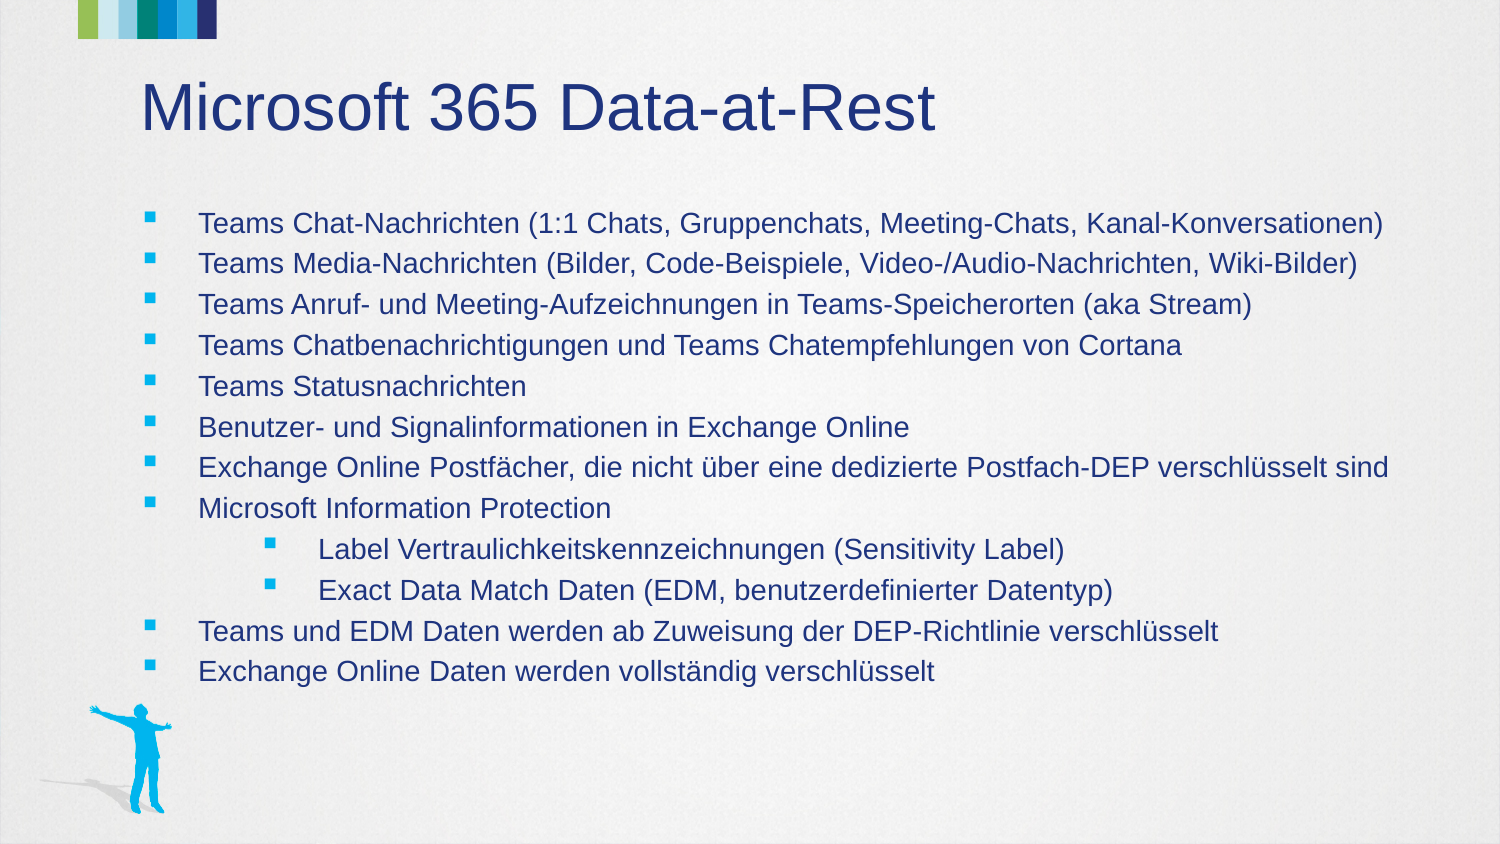

# Microsoft 365 Data-at-Rest
Teams Chat-Nachrichten (1:1 Chats, Gruppenchats, Meeting-Chats, Kanal-Konversationen)
Teams Media-Nachrichten (Bilder, Code-Beispiele, Video-/Audio-Nachrichten, Wiki-Bilder)
Teams Anruf- und Meeting-Aufzeichnungen in Teams-Speicherorten (aka Stream)
Teams Chatbenachrichtigungen und Teams Chatempfehlungen von Cortana
Teams Statusnachrichten
Benutzer- und Signalinformationen in Exchange Online
Exchange Online Postfächer, die nicht über eine dedizierte Postfach-DEP verschlüsselt sind
Microsoft Information Protection
Label Vertraulichkeitskennzeichnungen (Sensitivity Label)
Exact Data Match Daten (EDM, benutzerdefinierter Datentyp)
Teams und EDM Daten werden ab Zuweisung der DEP-Richtlinie verschlüsselt
Exchange Online Daten werden vollständig verschlüsselt